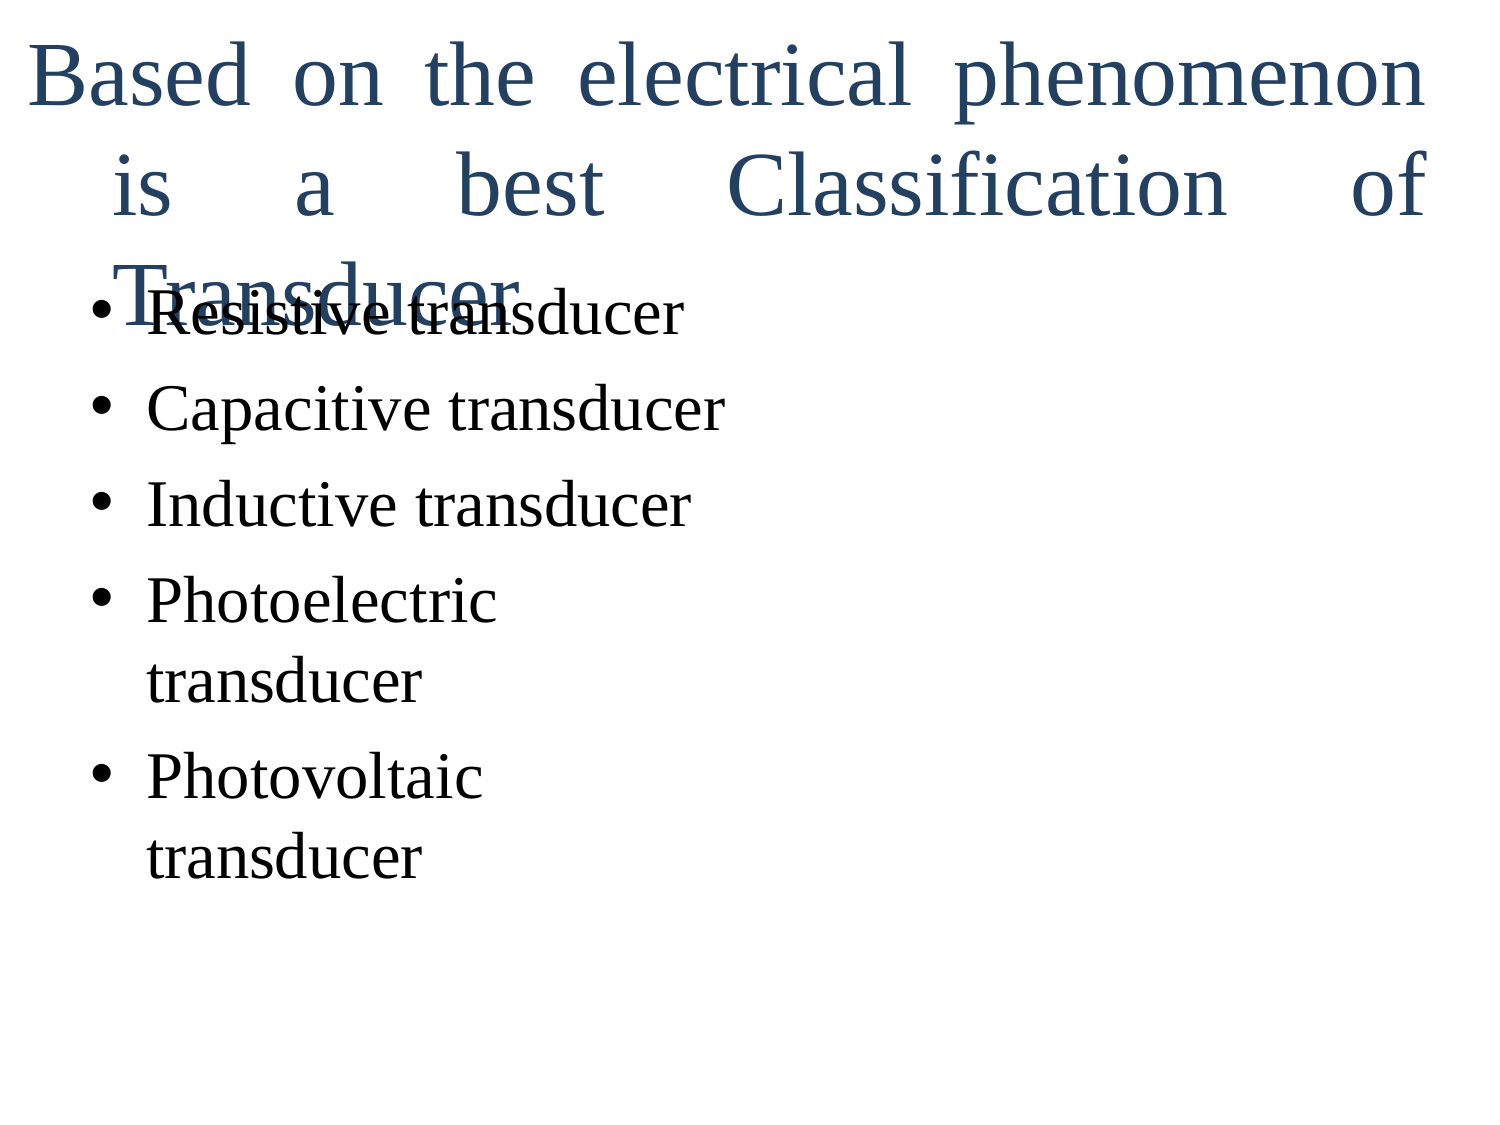

# Based on the electrical phenomenon is a best Classification of Transducer
Resistive transducer
Capacitive transducer
Inductive transducer
Photoelectric transducer
Photovoltaic transducer